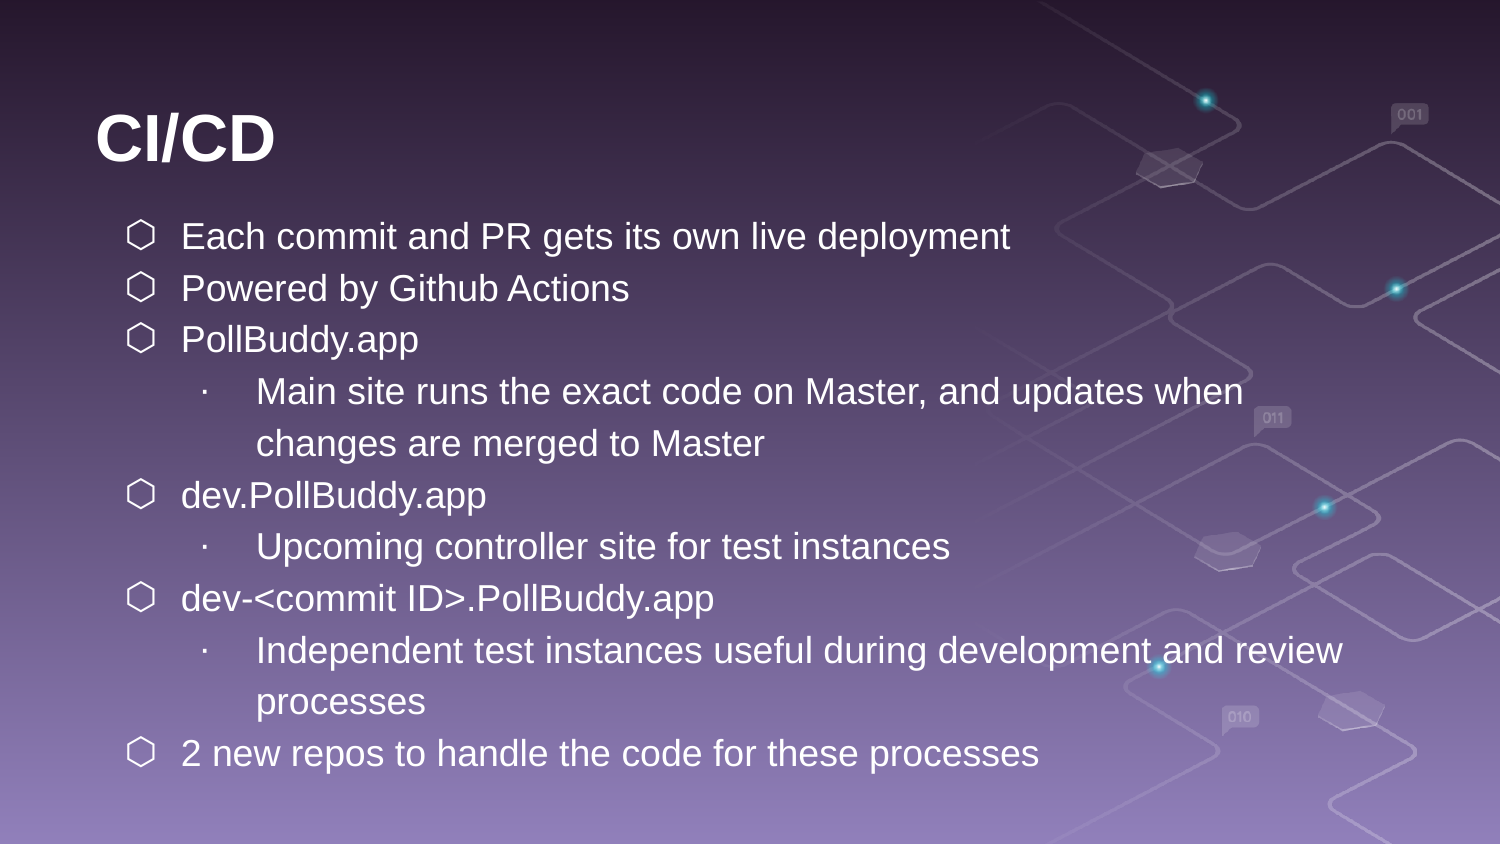

# CI/CD
Each commit and PR gets its own live deployment
Powered by Github Actions
PollBuddy.app
Main site runs the exact code on Master, and updates when changes are merged to Master
dev.PollBuddy.app
Upcoming controller site for test instances
dev-<commit ID>.PollBuddy.app
Independent test instances useful during development and review processes
2 new repos to handle the code for these processes